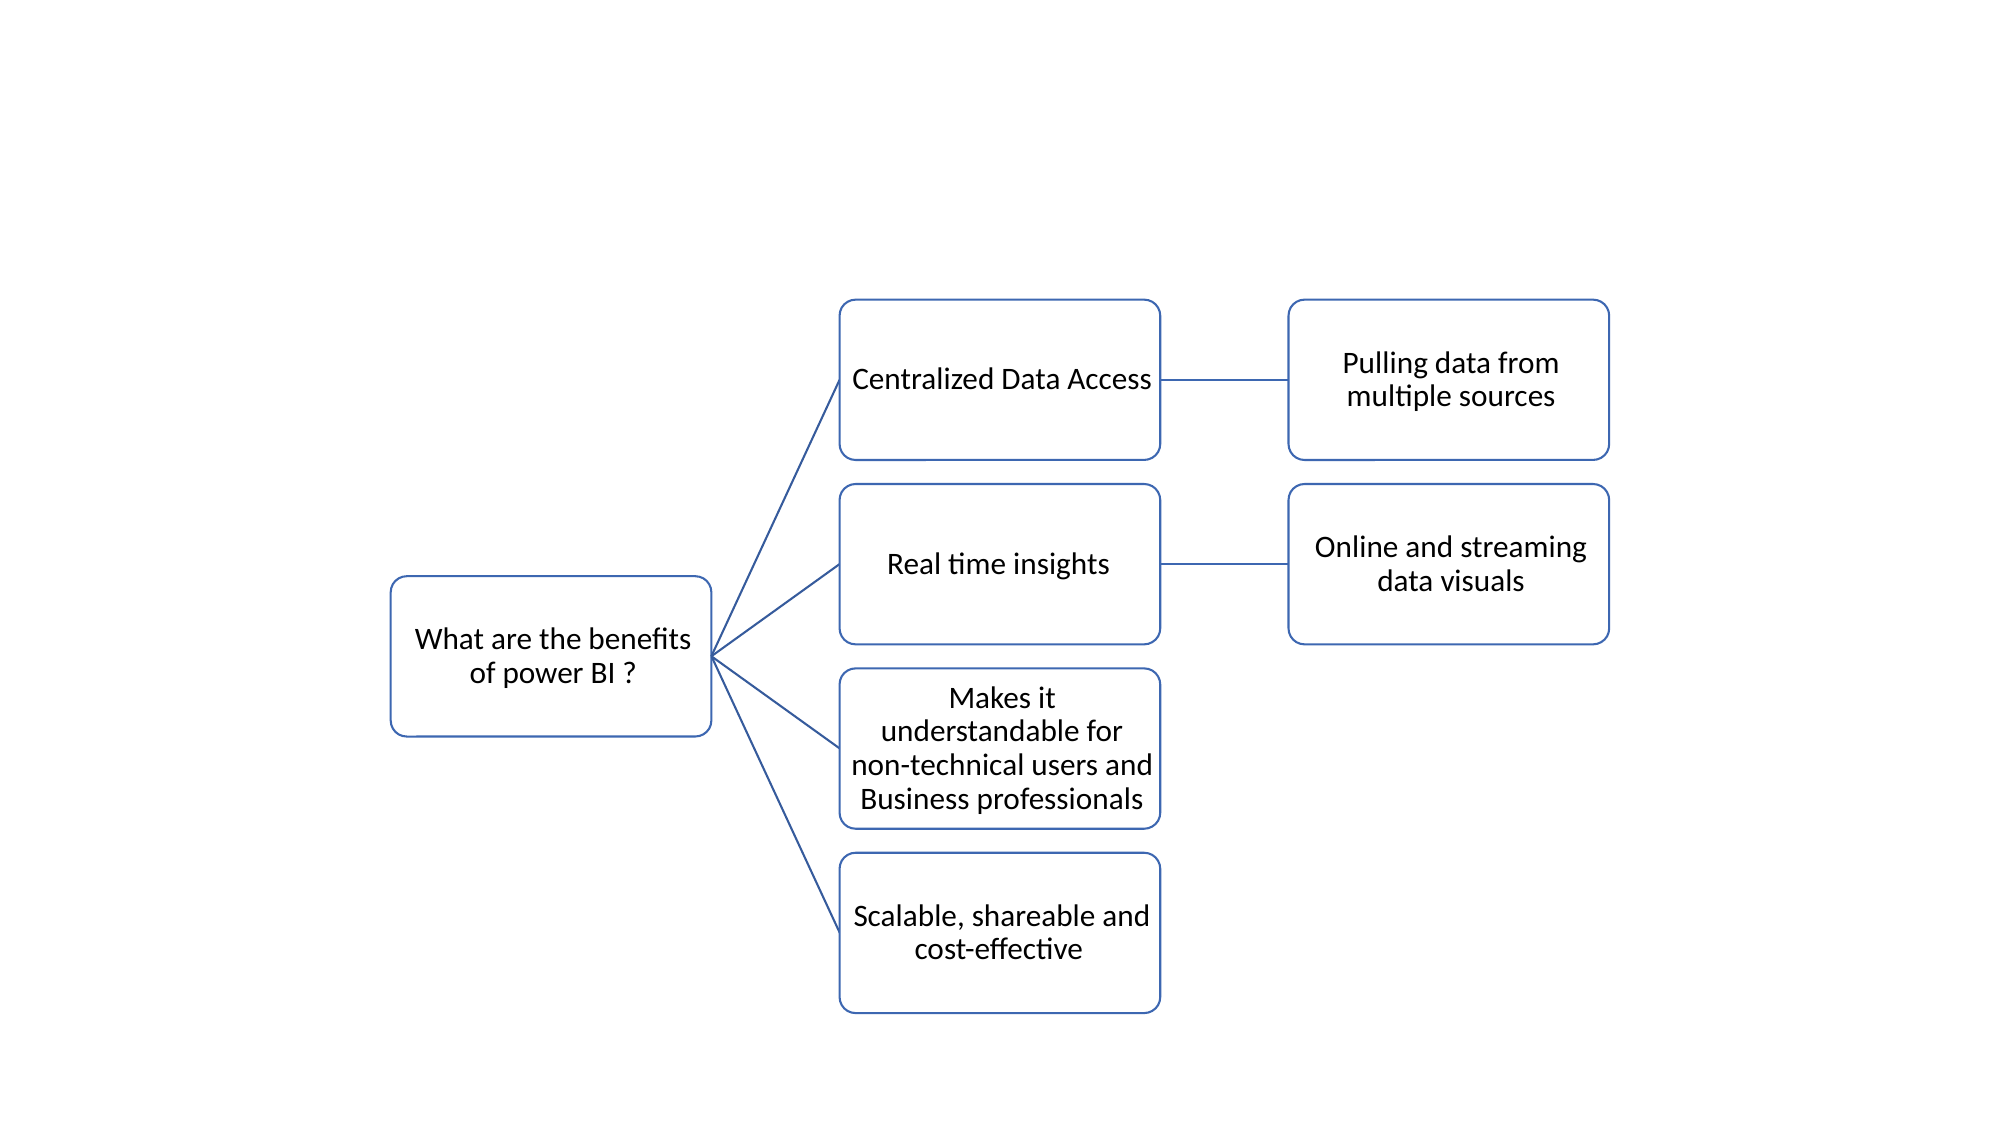

#
What are the benefits of power BI ?

Centralized Data Access

Pulling data from multiple sources

Real time insights

Online and streaming data visuals

Makes it understandable for non-technical users and Business professionals

Scalable, shareable and cost-effective